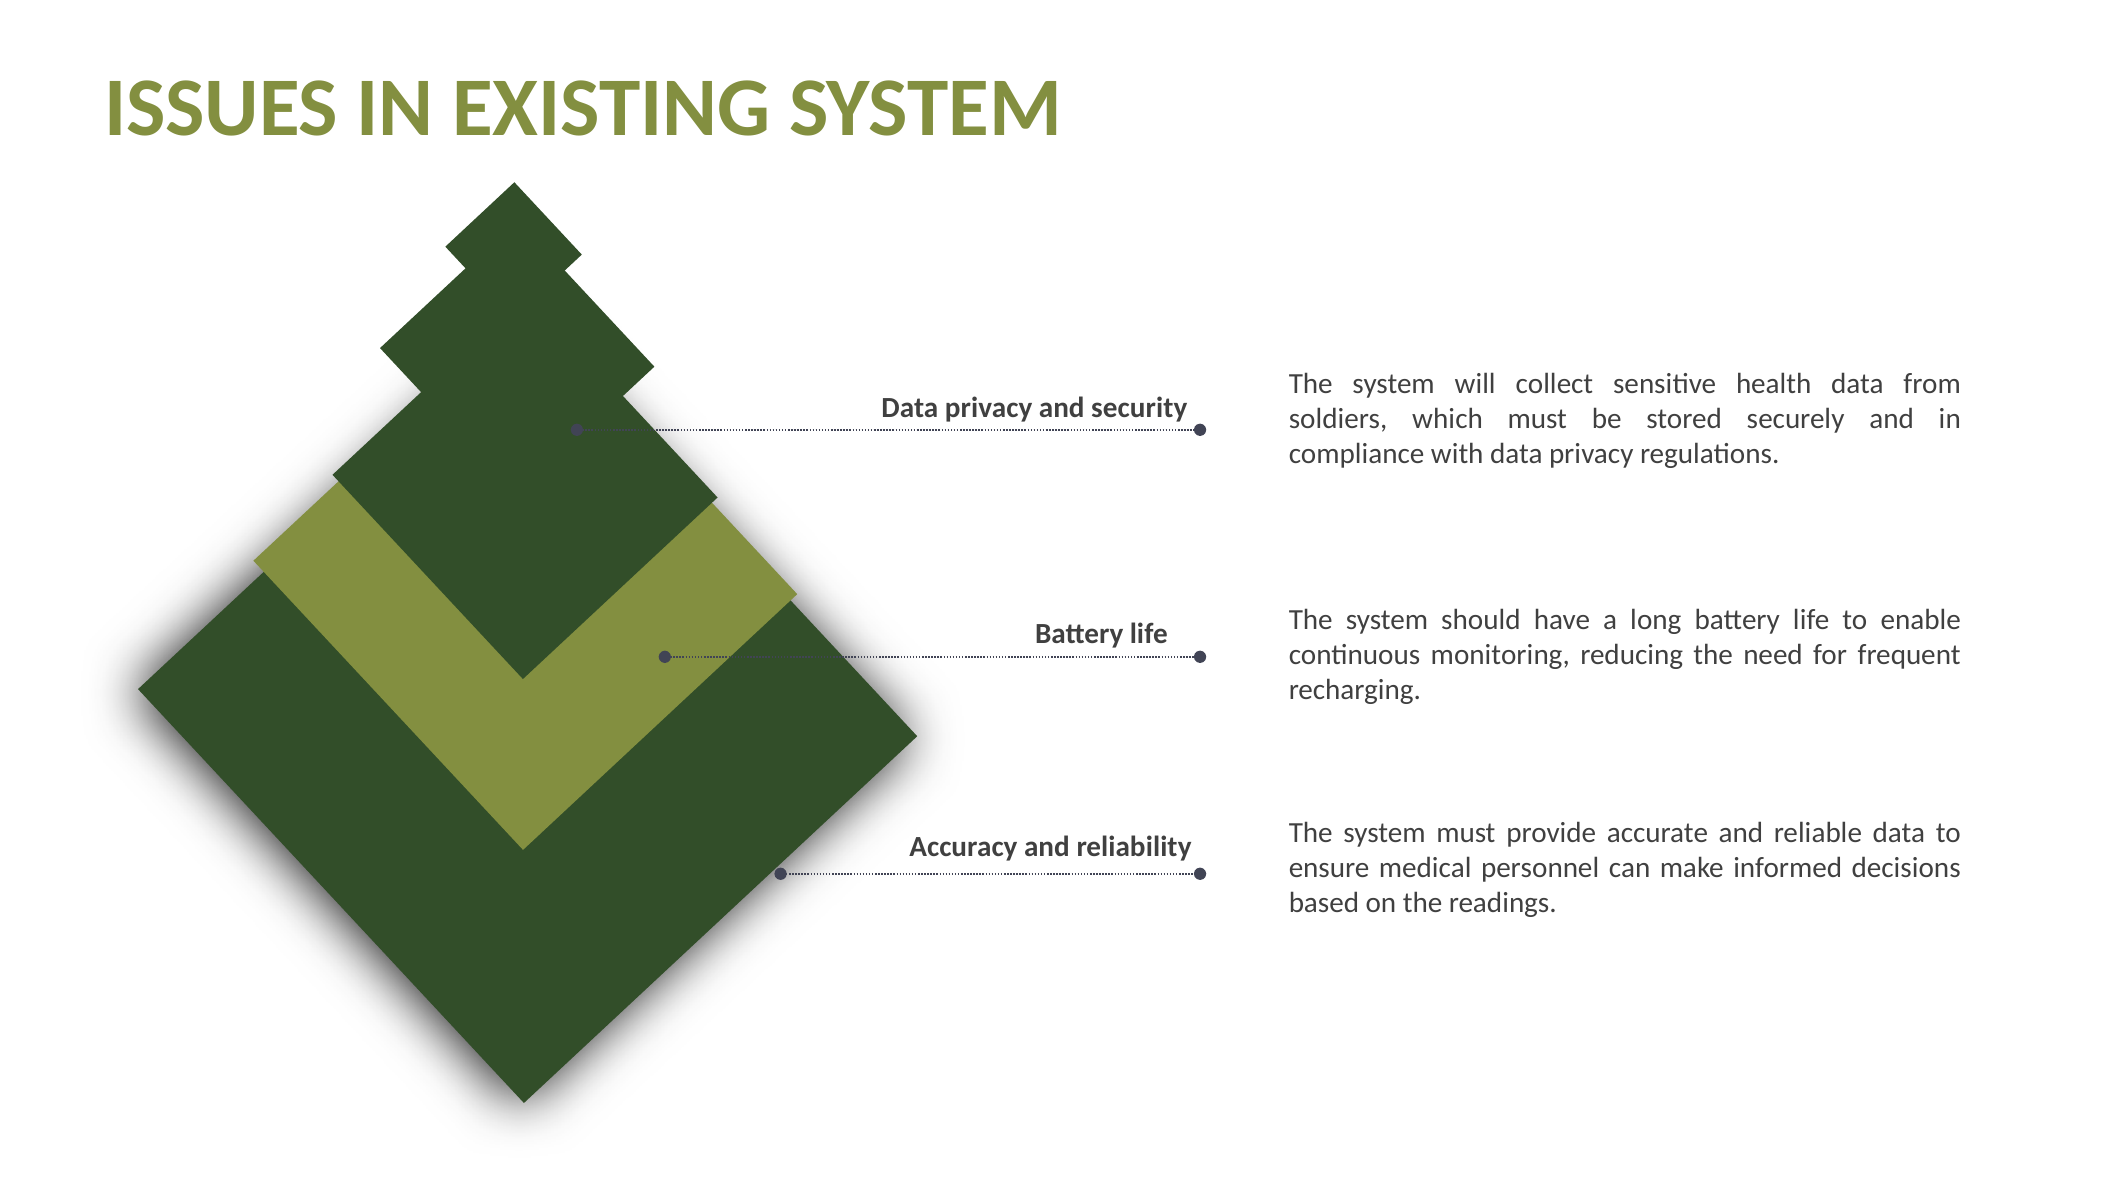

ISSUES IN EXISTING SYSTEM

The system will collect sensitive health data from soldiers, which must be stored securely and in compliance with data privacy regulations.
Data privacy and security

The system should have a long battery life to enable continuous monitoring, reducing the need for frequent recharging.
Battery life
The system must provide accurate and reliable data to ensure medical personnel can make informed decisions based on the readings.
Accuracy and reliability